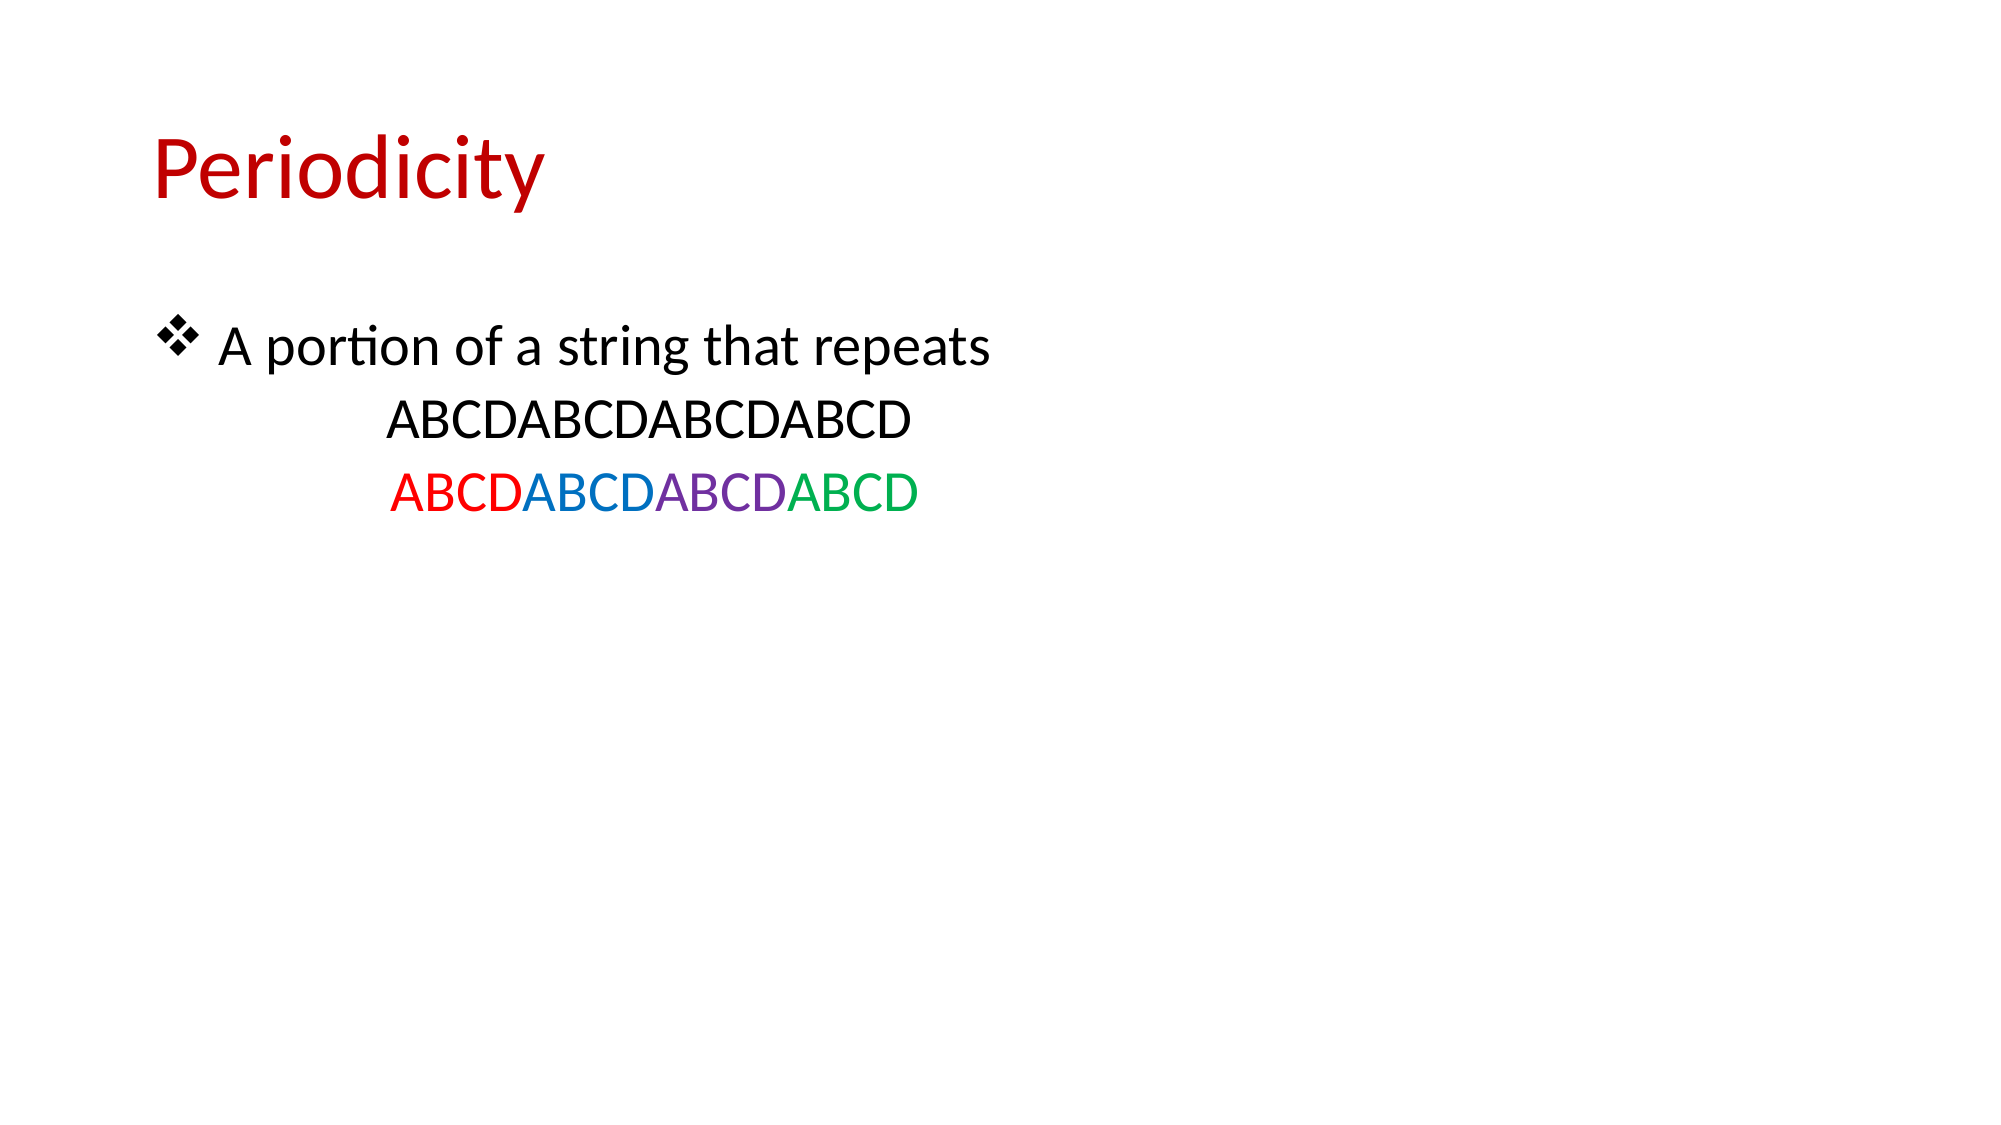

# Periodicity
 A portion of a string that repeats
 ABCDABCDABCDABCD
 ABCDABCDABCDABCD